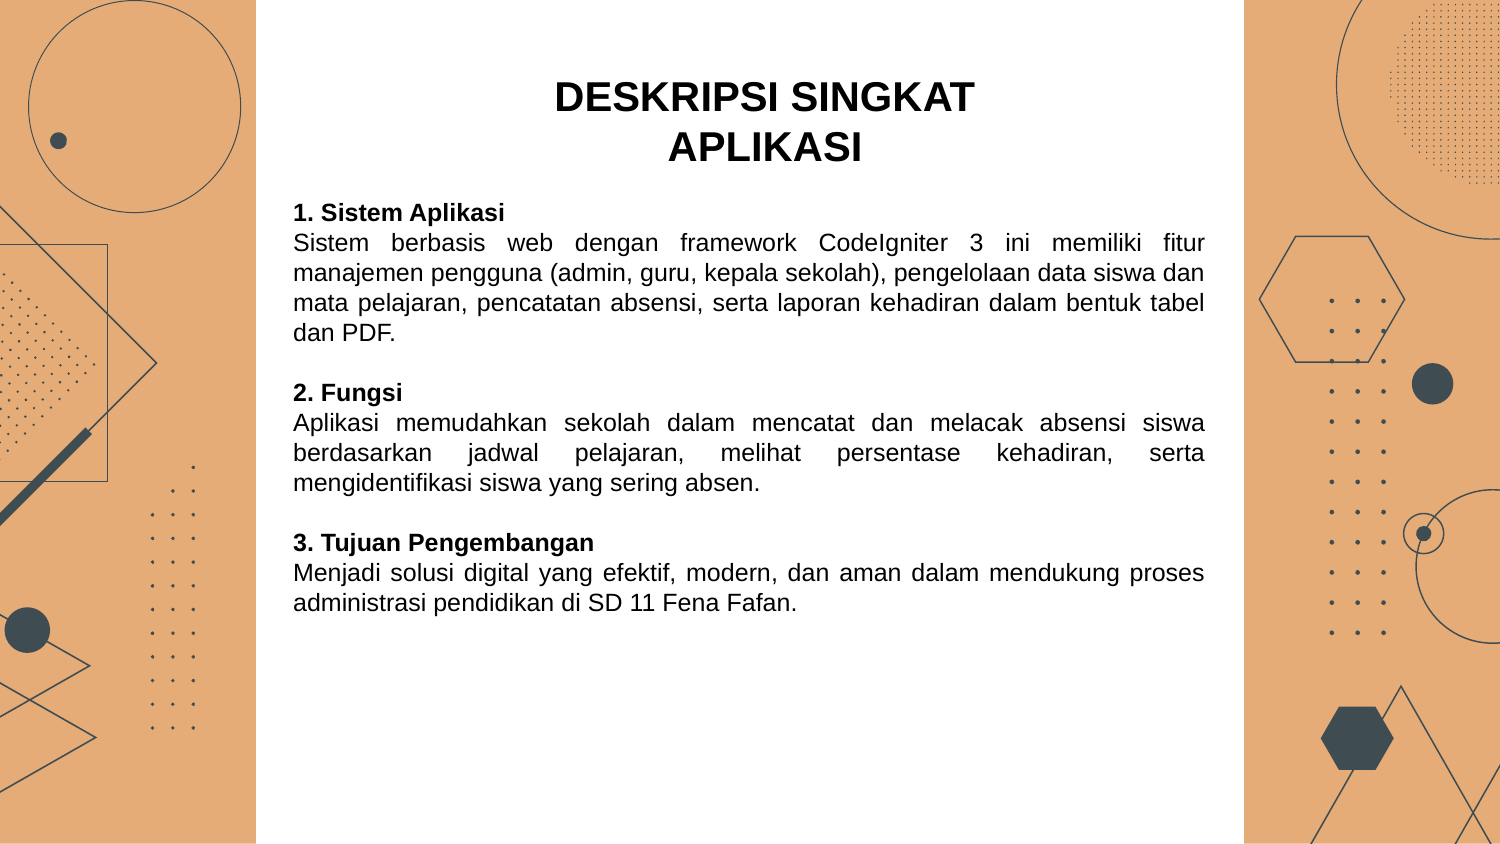

# DESKRIPSI SINGKAT APLIKASI
1. Sistem Aplikasi
Sistem berbasis web dengan framework CodeIgniter 3 ini memiliki fitur manajemen pengguna (admin, guru, kepala sekolah), pengelolaan data siswa dan mata pelajaran, pencatatan absensi, serta laporan kehadiran dalam bentuk tabel dan PDF.

2. Fungsi
Aplikasi memudahkan sekolah dalam mencatat dan melacak absensi siswa berdasarkan jadwal pelajaran, melihat persentase kehadiran, serta mengidentifikasi siswa yang sering absen.

3. Tujuan Pengembangan
Menjadi solusi digital yang efektif, modern, dan aman dalam mendukung proses administrasi pendidikan di SD 11 Fena Fafan.